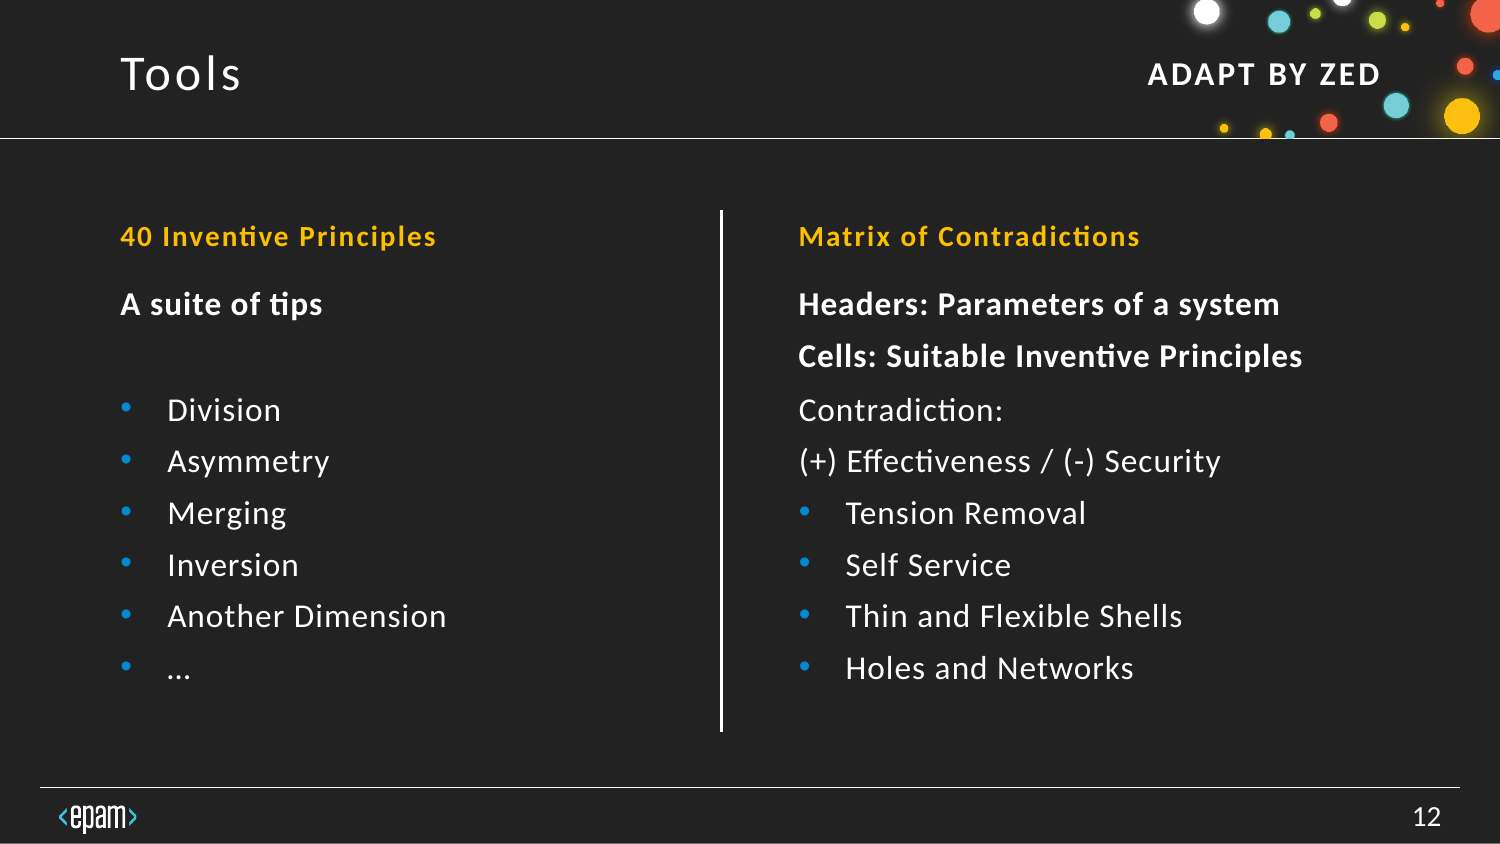

Tools
40 Inventive Principles
Matrix of Contradictions
A suite of tips
Headers: Parameters of a system
Cells: Suitable Inventive Principles
Division
Asymmetry
Merging
Inversion
Another Dimension
…
Contradiction:
(+) Effectiveness / (-) Security
Tension Removal
Self Service
Thin and Flexible Shells
Holes and Networks

12